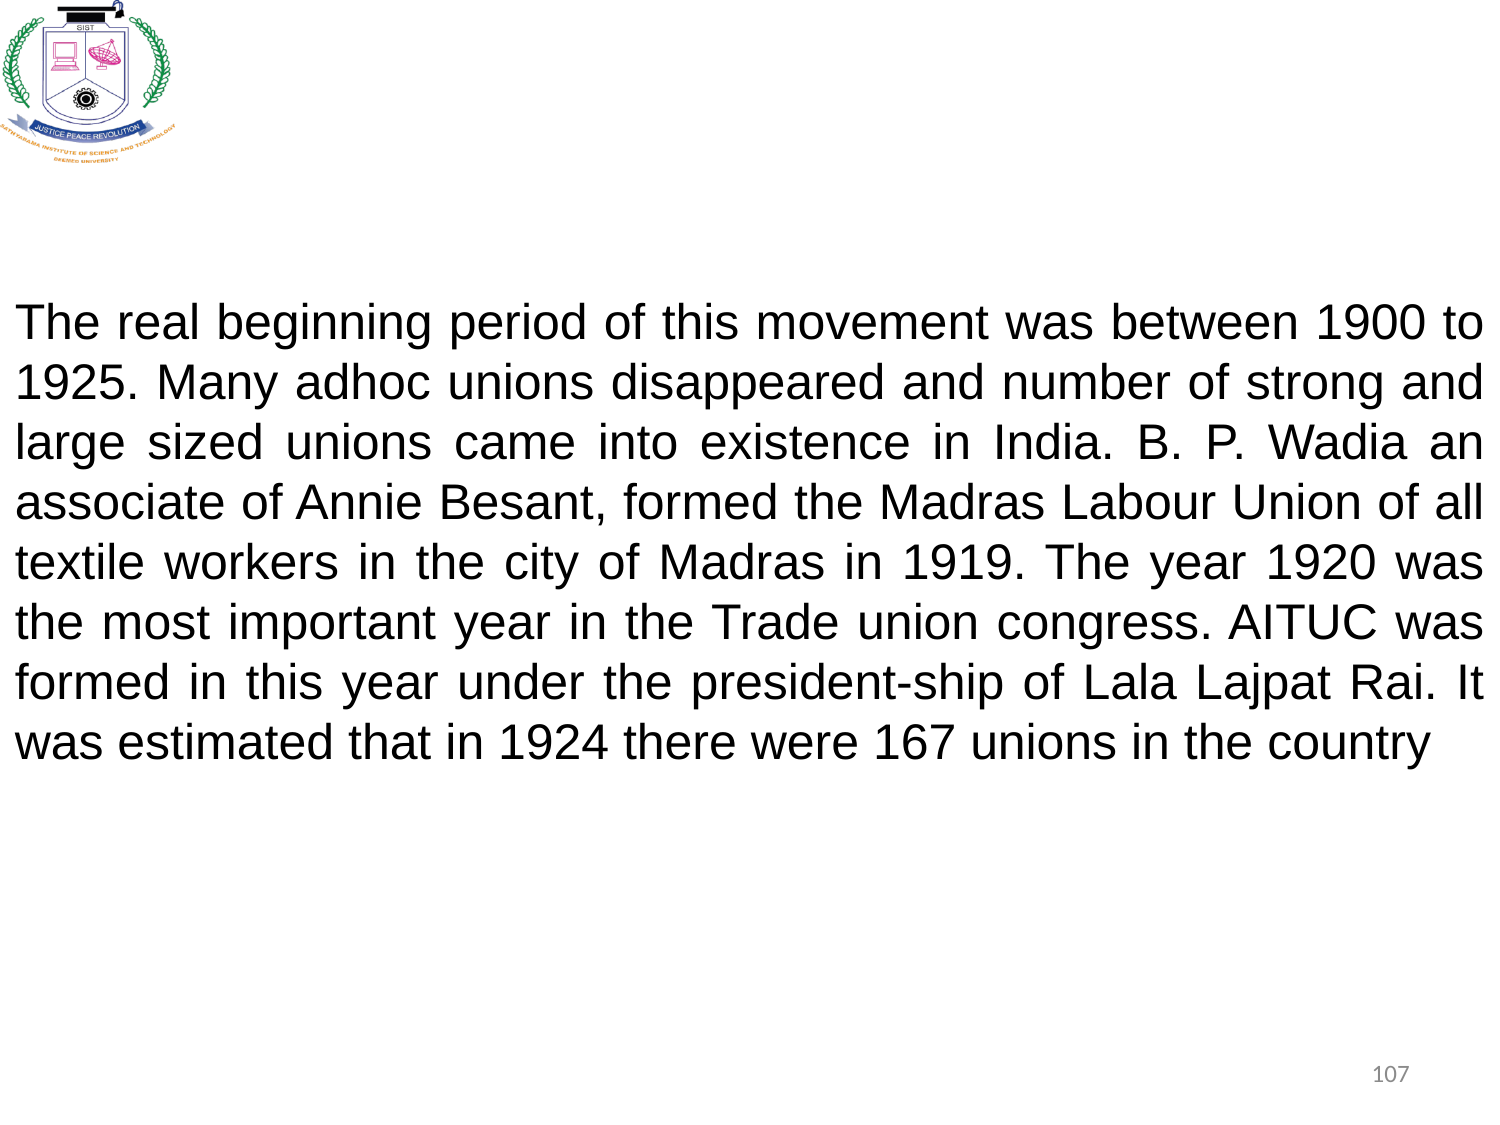

The real beginning period of this movement was between 1900 to 1925. Many adhoc unions disappeared and number of strong and large sized unions came into existence in India. B. P. Wadia an associate of Annie Besant, formed the Madras Labour Union of all textile workers in the city of Madras in 1919. The year 1920 was the most important year in the Trade union congress. AITUC was formed in this year under the president-ship of Lala Lajpat Rai. It was estimated that in 1924 there were 167 unions in the country
107